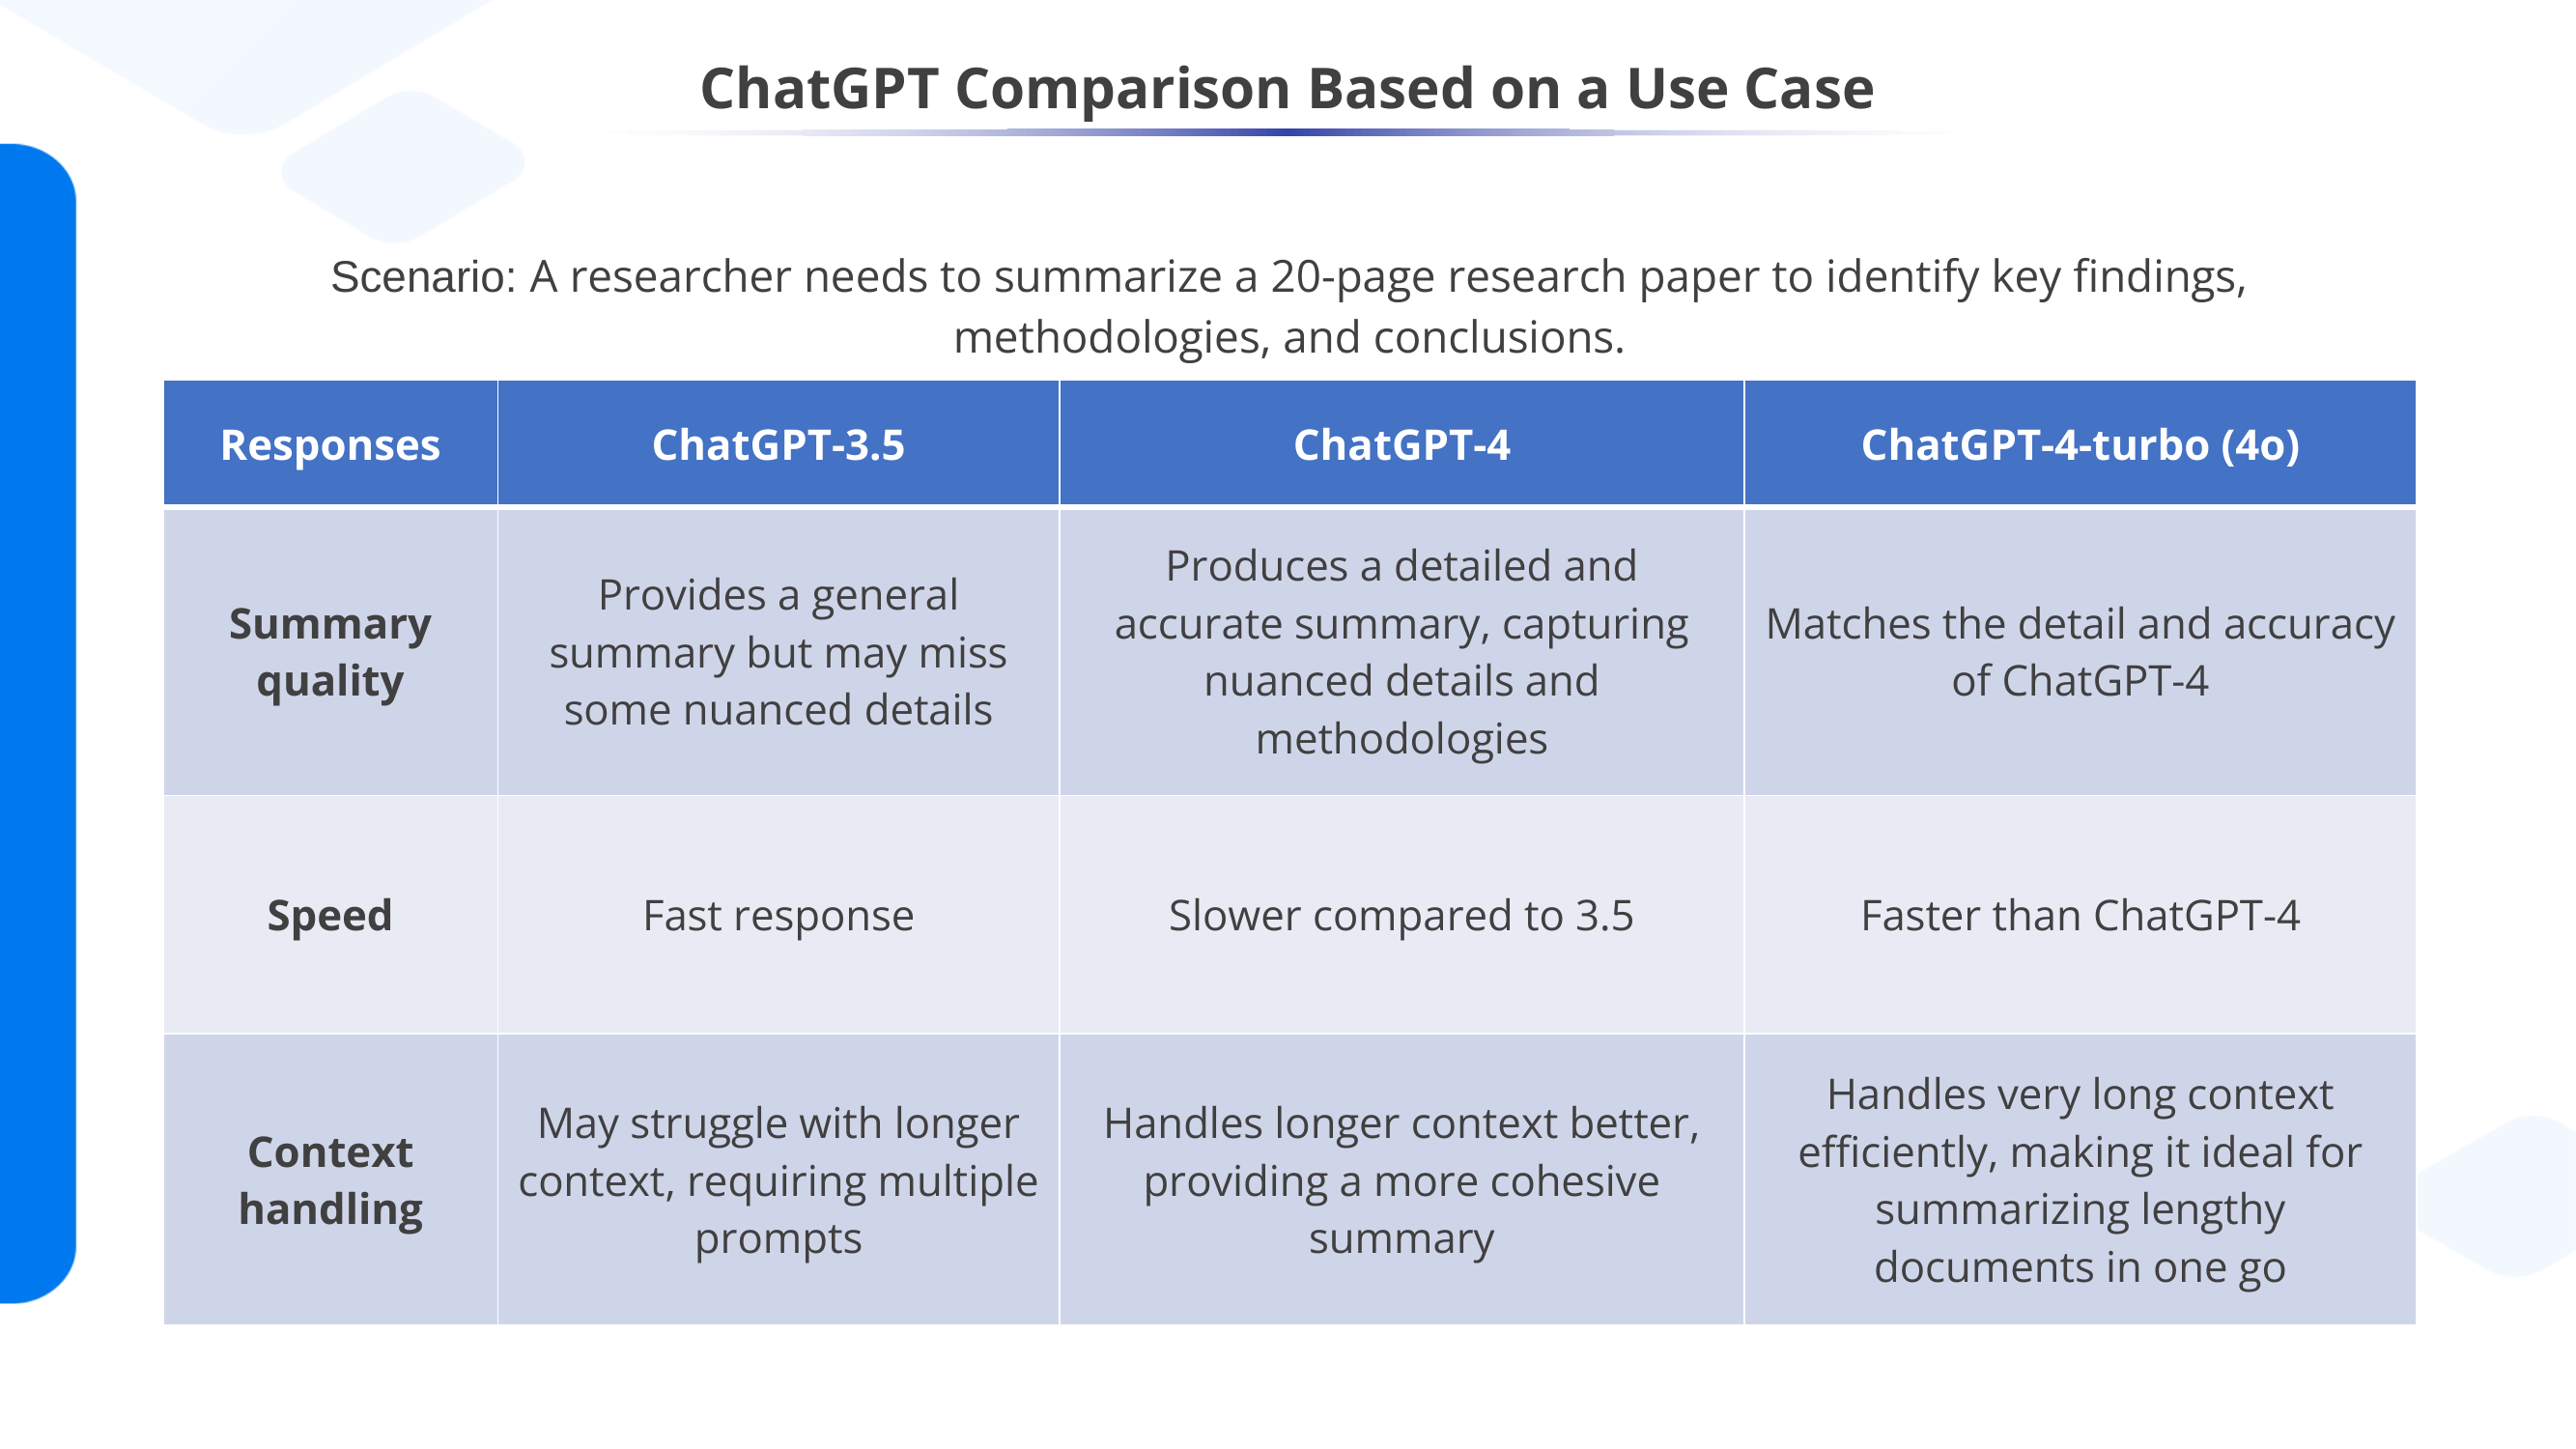

# ChatGPT Comparison Based on a Use Case

Scenario: A researcher needs to summarize a 20-page research paper to identify key findings, methodologies, and conclusions.
| Responses | ChatGPT-3.5 | ChatGPT-4 | ChatGPT-4-turbo (4o) |
| --- | --- | --- | --- |
| Summary quality | Provides a general summary but may miss some nuanced details | Produces a detailed and accurate summary, capturing nuanced details and methodologies | Matches the detail and accuracy of ChatGPT-4 |
| Speed | Fast response | Slower compared to 3.5 | Faster than ChatGPT-4 |
| Context handling | May struggle with longer context, requiring multiple prompts | Handles longer context better, providing a more cohesive summary | Handles very long context efficiently, making it ideal for summarizing lengthy documents in one go |